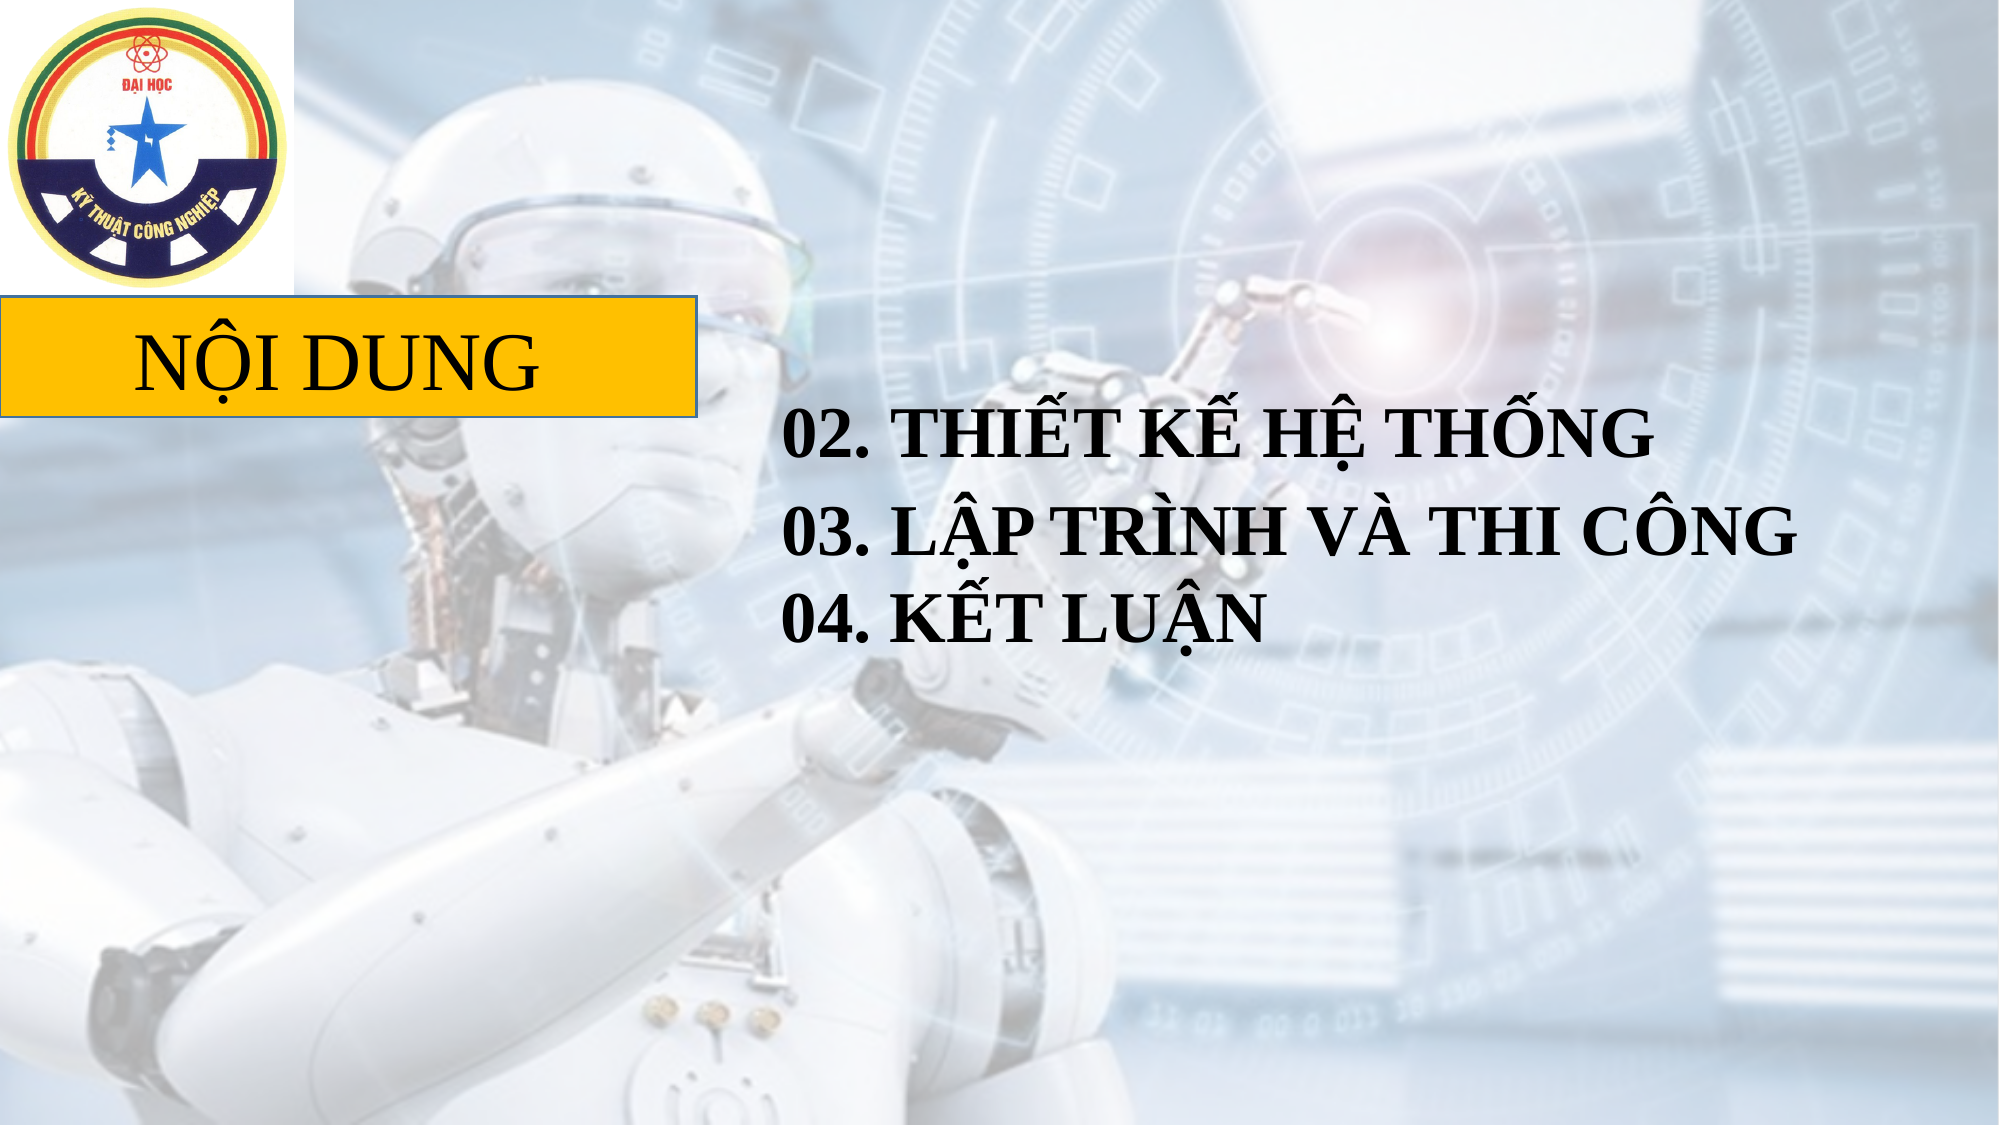

# 01. TỔNG QUAN HỆ THỐNG
NỘI DUNG
02. THIẾT KẾ HỆ THỐNG
03. LẬP TRÌNH VÀ THI CÔNG
04. KẾT LUẬN